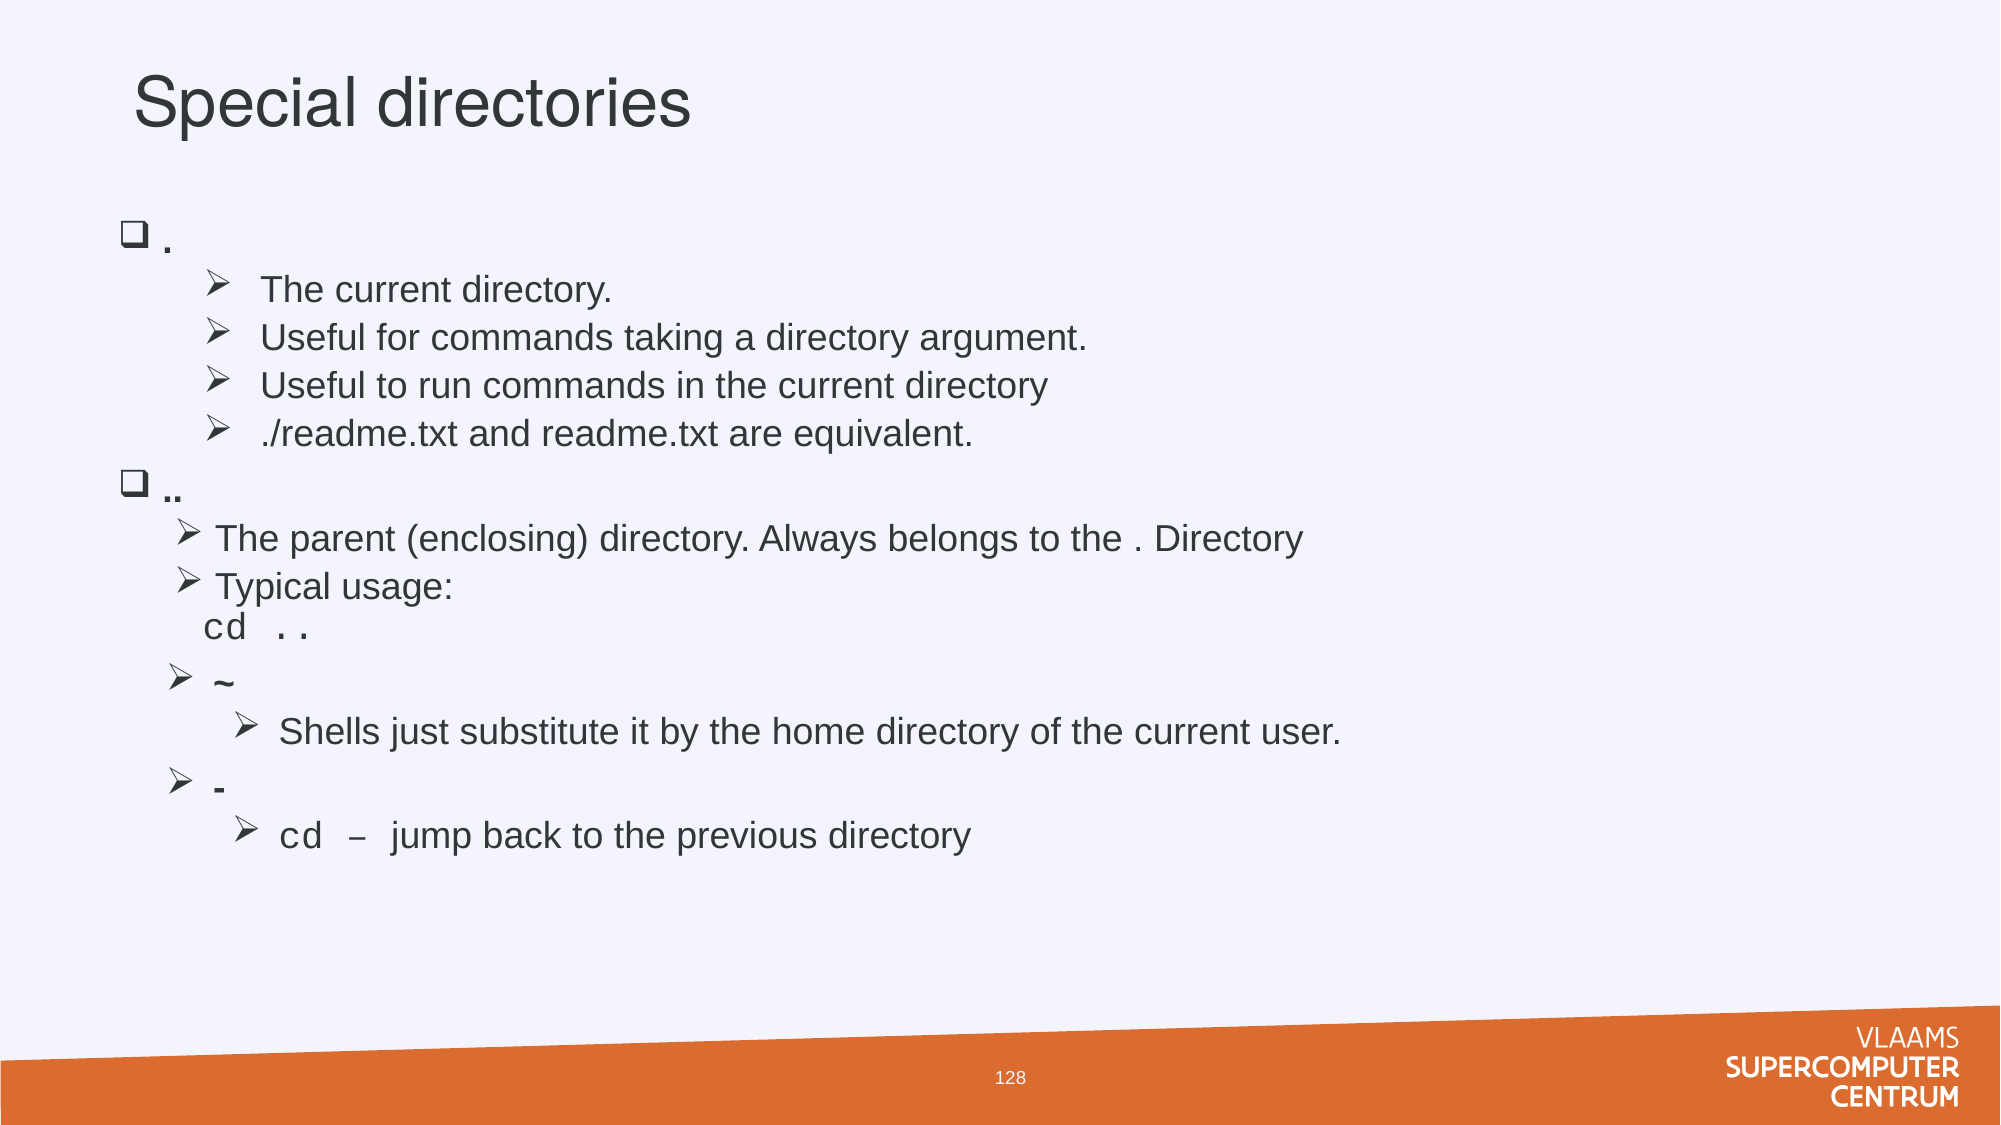

# Special directories
 .
The current directory.
Useful for commands taking a directory argument.
Useful to run commands in the current directory
./readme.txt and readme.txt are equivalent.
 ..
 The parent (enclosing) directory. Always belongs to the . Directory
 Typical usage:
cd ..
~
Shells just substitute it by the home directory of the current user.
-
cd – jump back to the previous directory

128